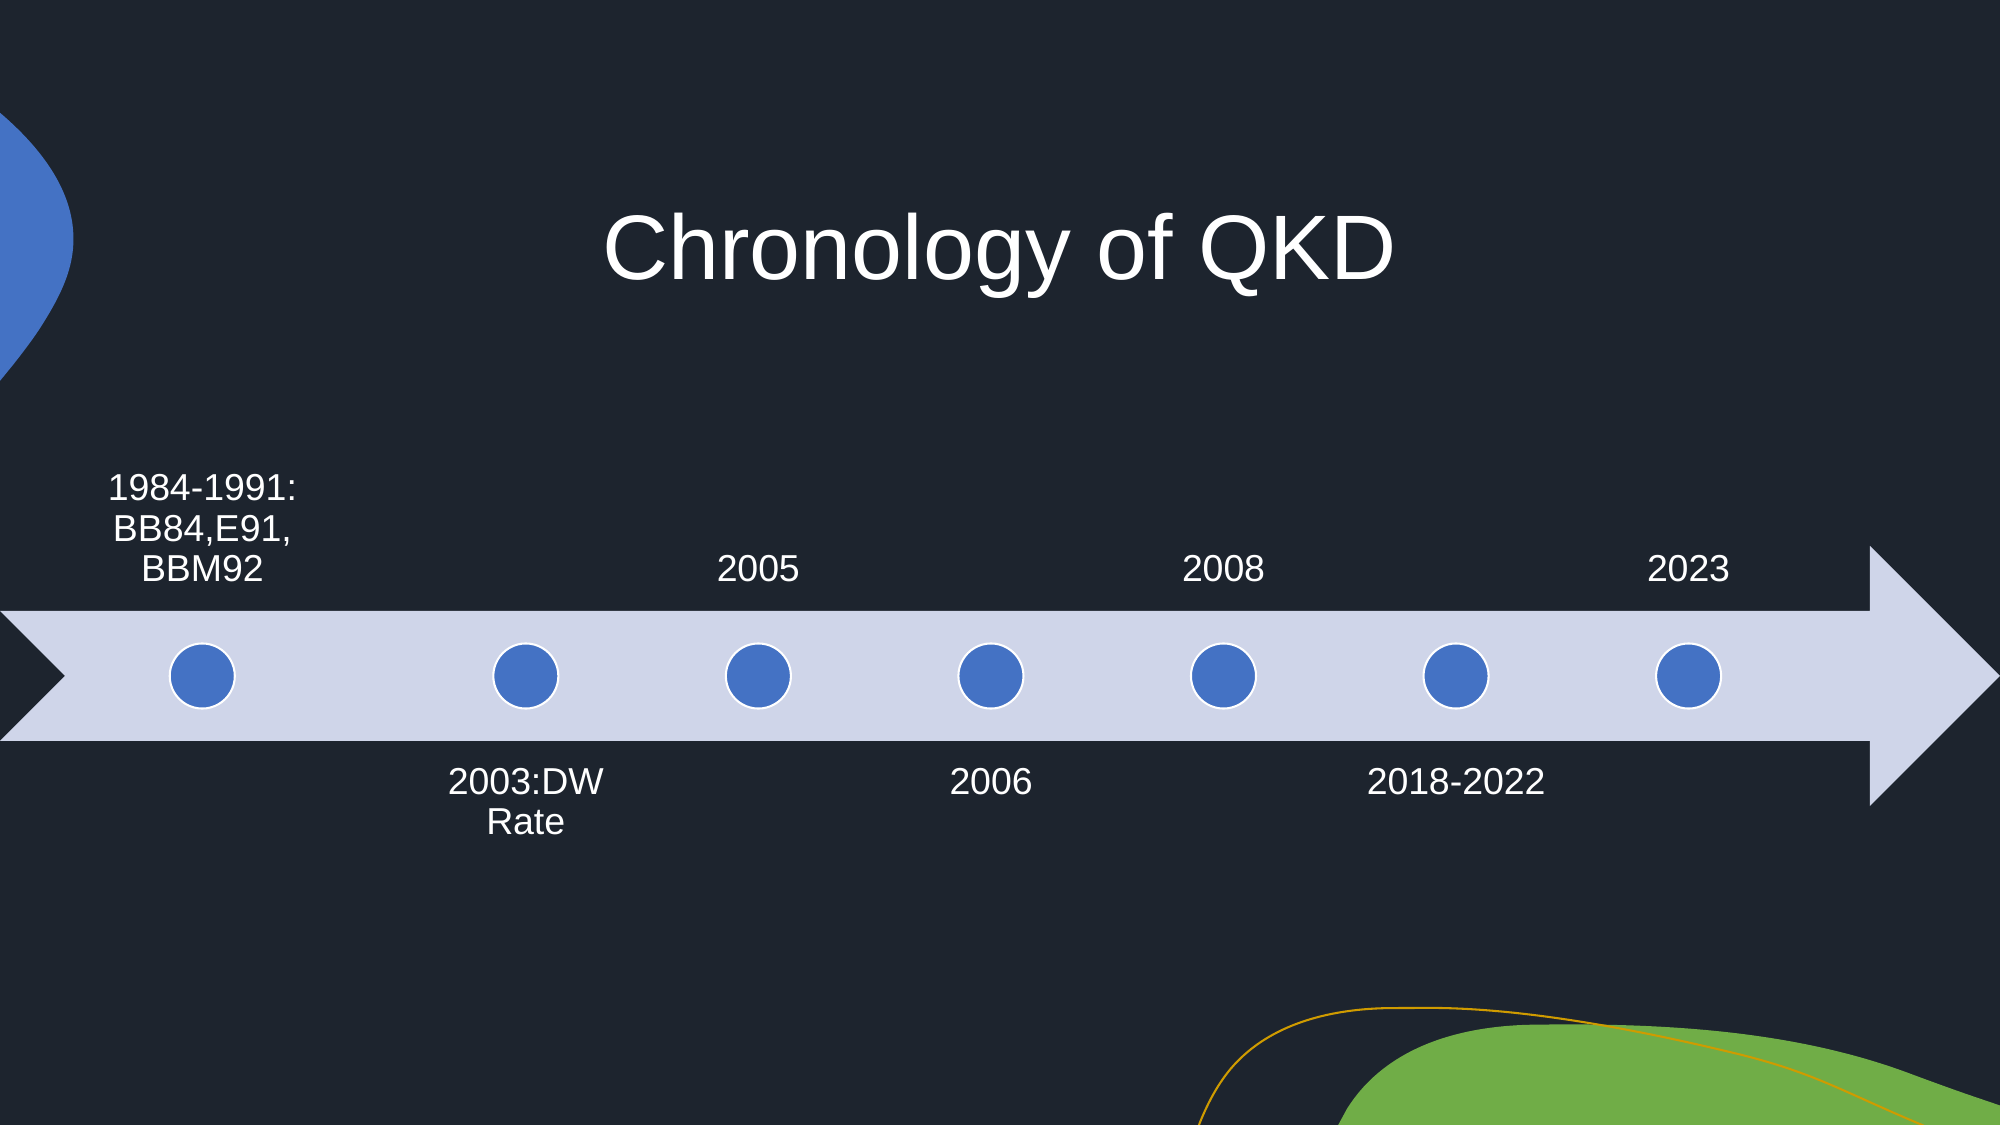

# Chronology of QKD
1984-1991: BB84,E91,
BBM92
2003:DW Rate
2005
2006
2008
2018-2022
2023